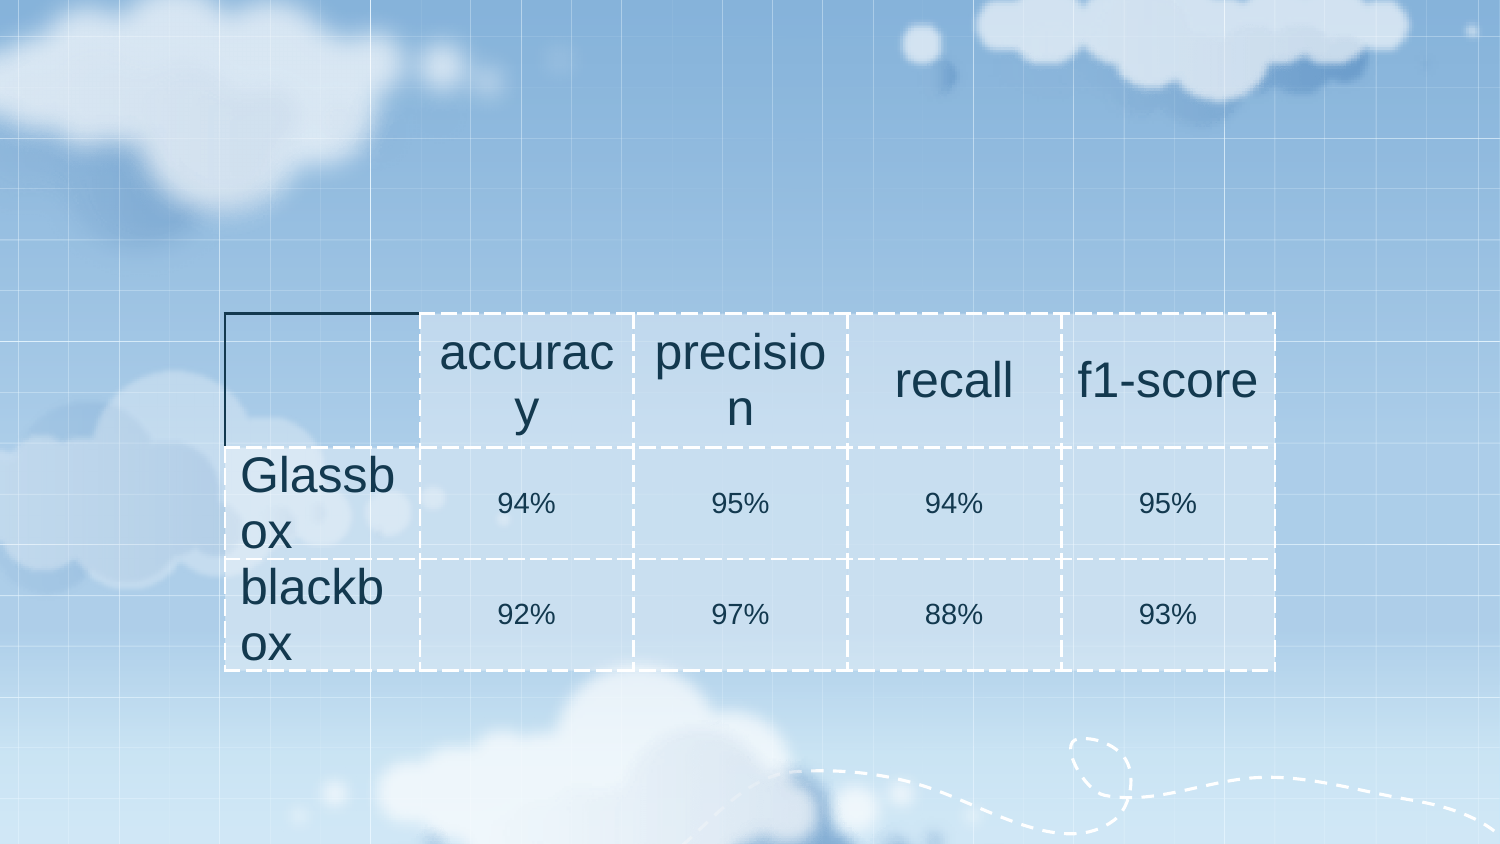

|  | accuracy | precision | recall | f1-score |
| --- | --- | --- | --- | --- |
| Glassbox | 94% | 95% | 94% | 95% |
| blackbox | 92% | 97% | 88% | 93% |